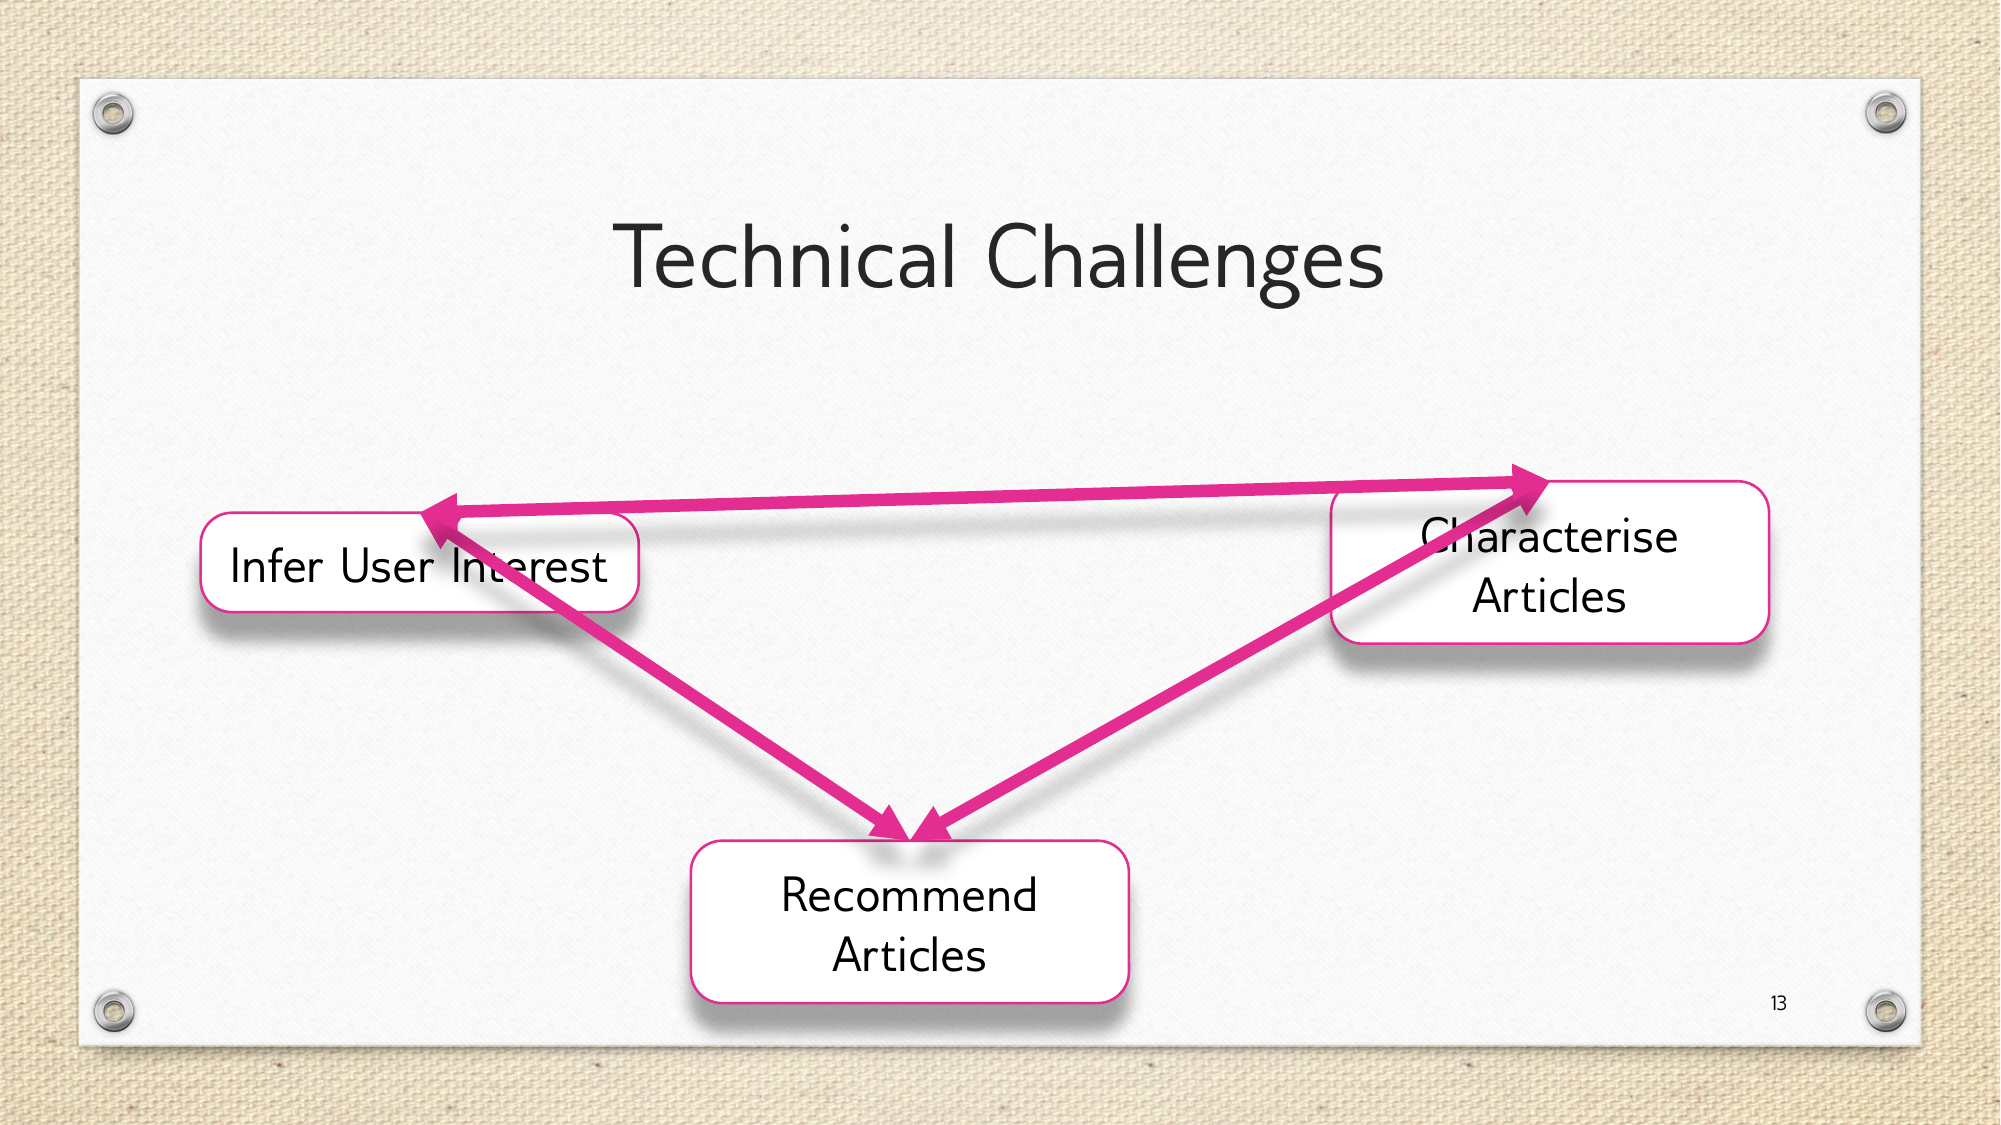

# Technical Challenges
Characterise Articles
Infer User Interest
Recommend Articles
13